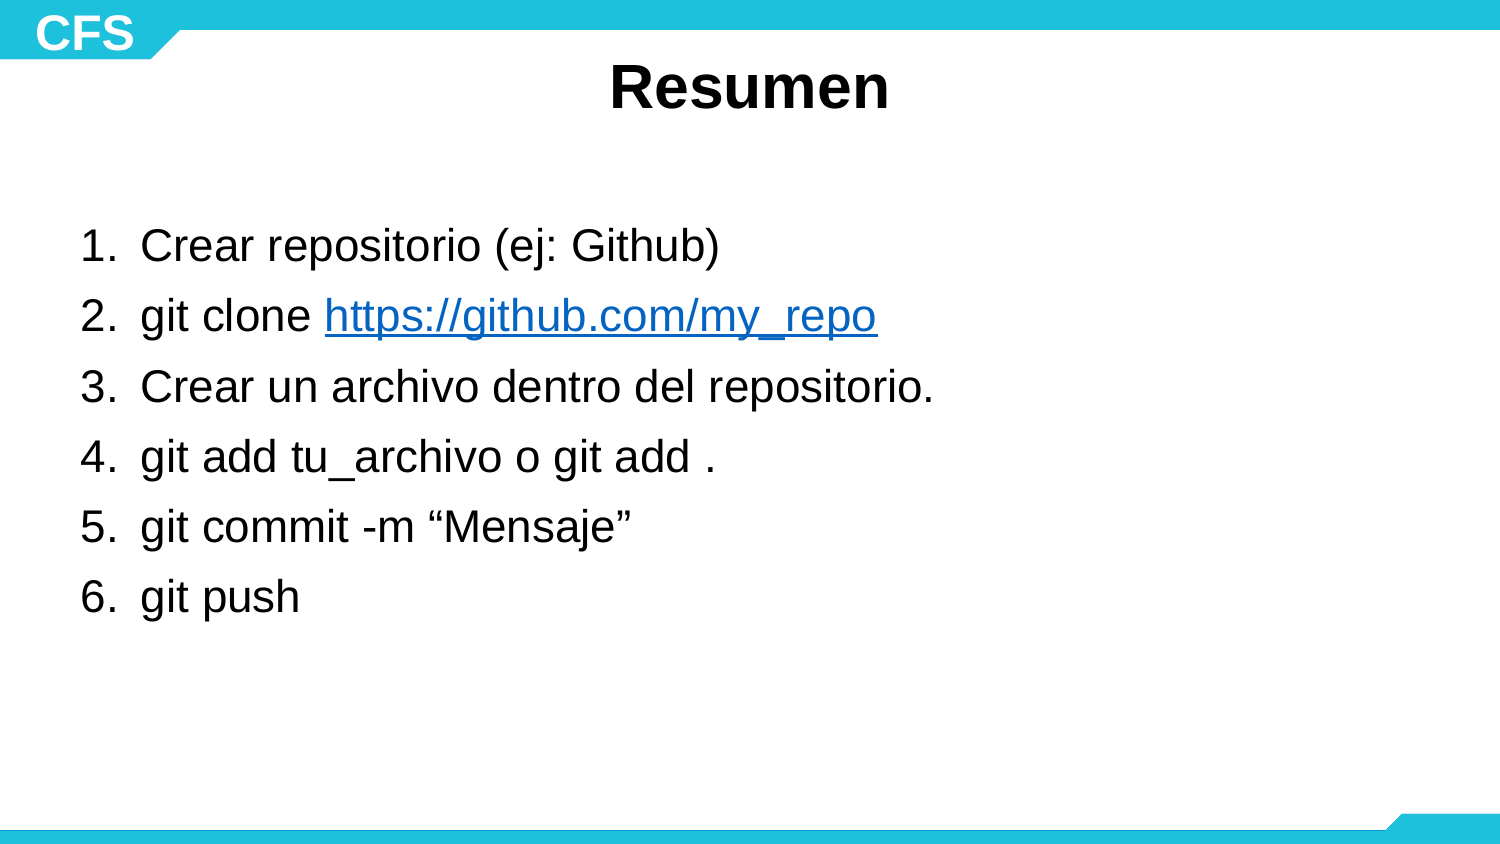

Resumen
Crear repositorio (ej: Github)
git clone https://github.com/my_repo
Crear un archivo dentro del repositorio.
git add tu_archivo o git add .
git commit -m “Mensaje”
git push